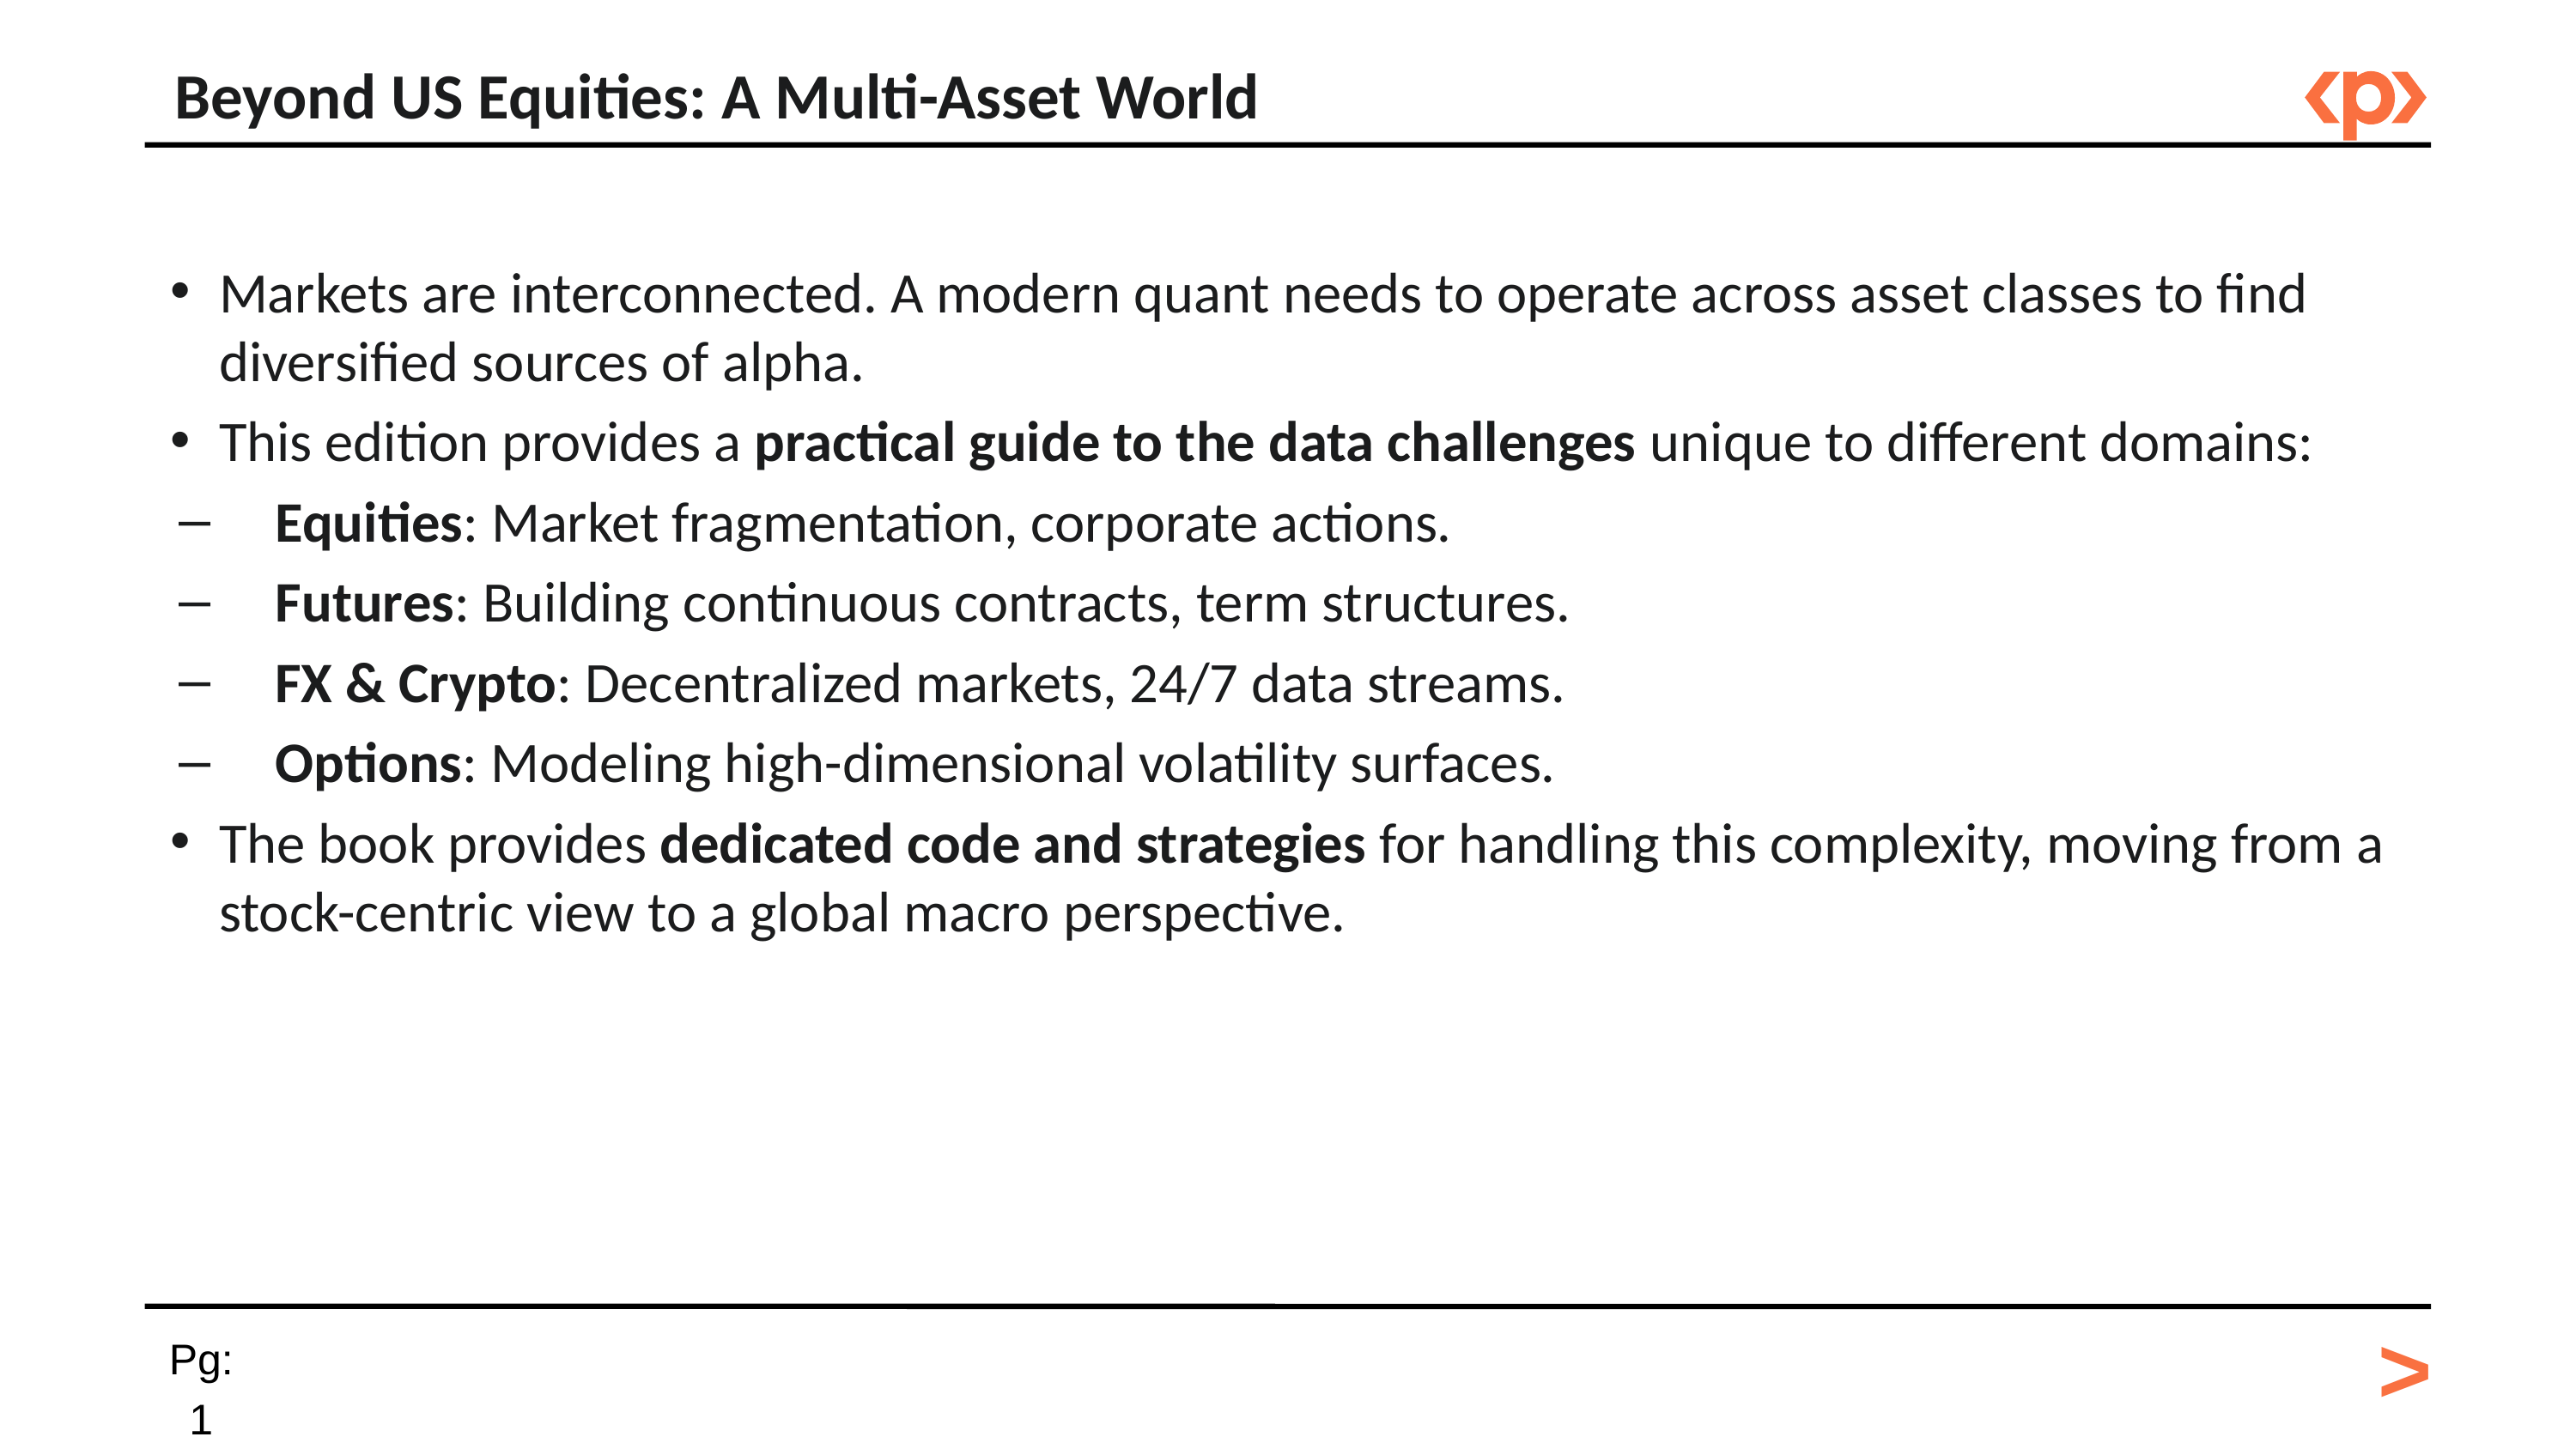

Beyond US Equities: A Multi-Asset World

Markets are interconnected. A modern quant needs to operate across asset classes to find diversified sources of alpha.
This edition provides a practical guide to the data challenges unique to different domains:
Equities: Market fragmentation, corporate actions.
Futures: Building continuous contracts, term structures.
FX & Crypto: Decentralized markets, 24/7 data streams.
Options: Modeling high-dimensional volatility surfaces.
The book provides dedicated code and strategies for handling this complexity, moving from a stock-centric view to a global macro perspective.
>

Pg: 1